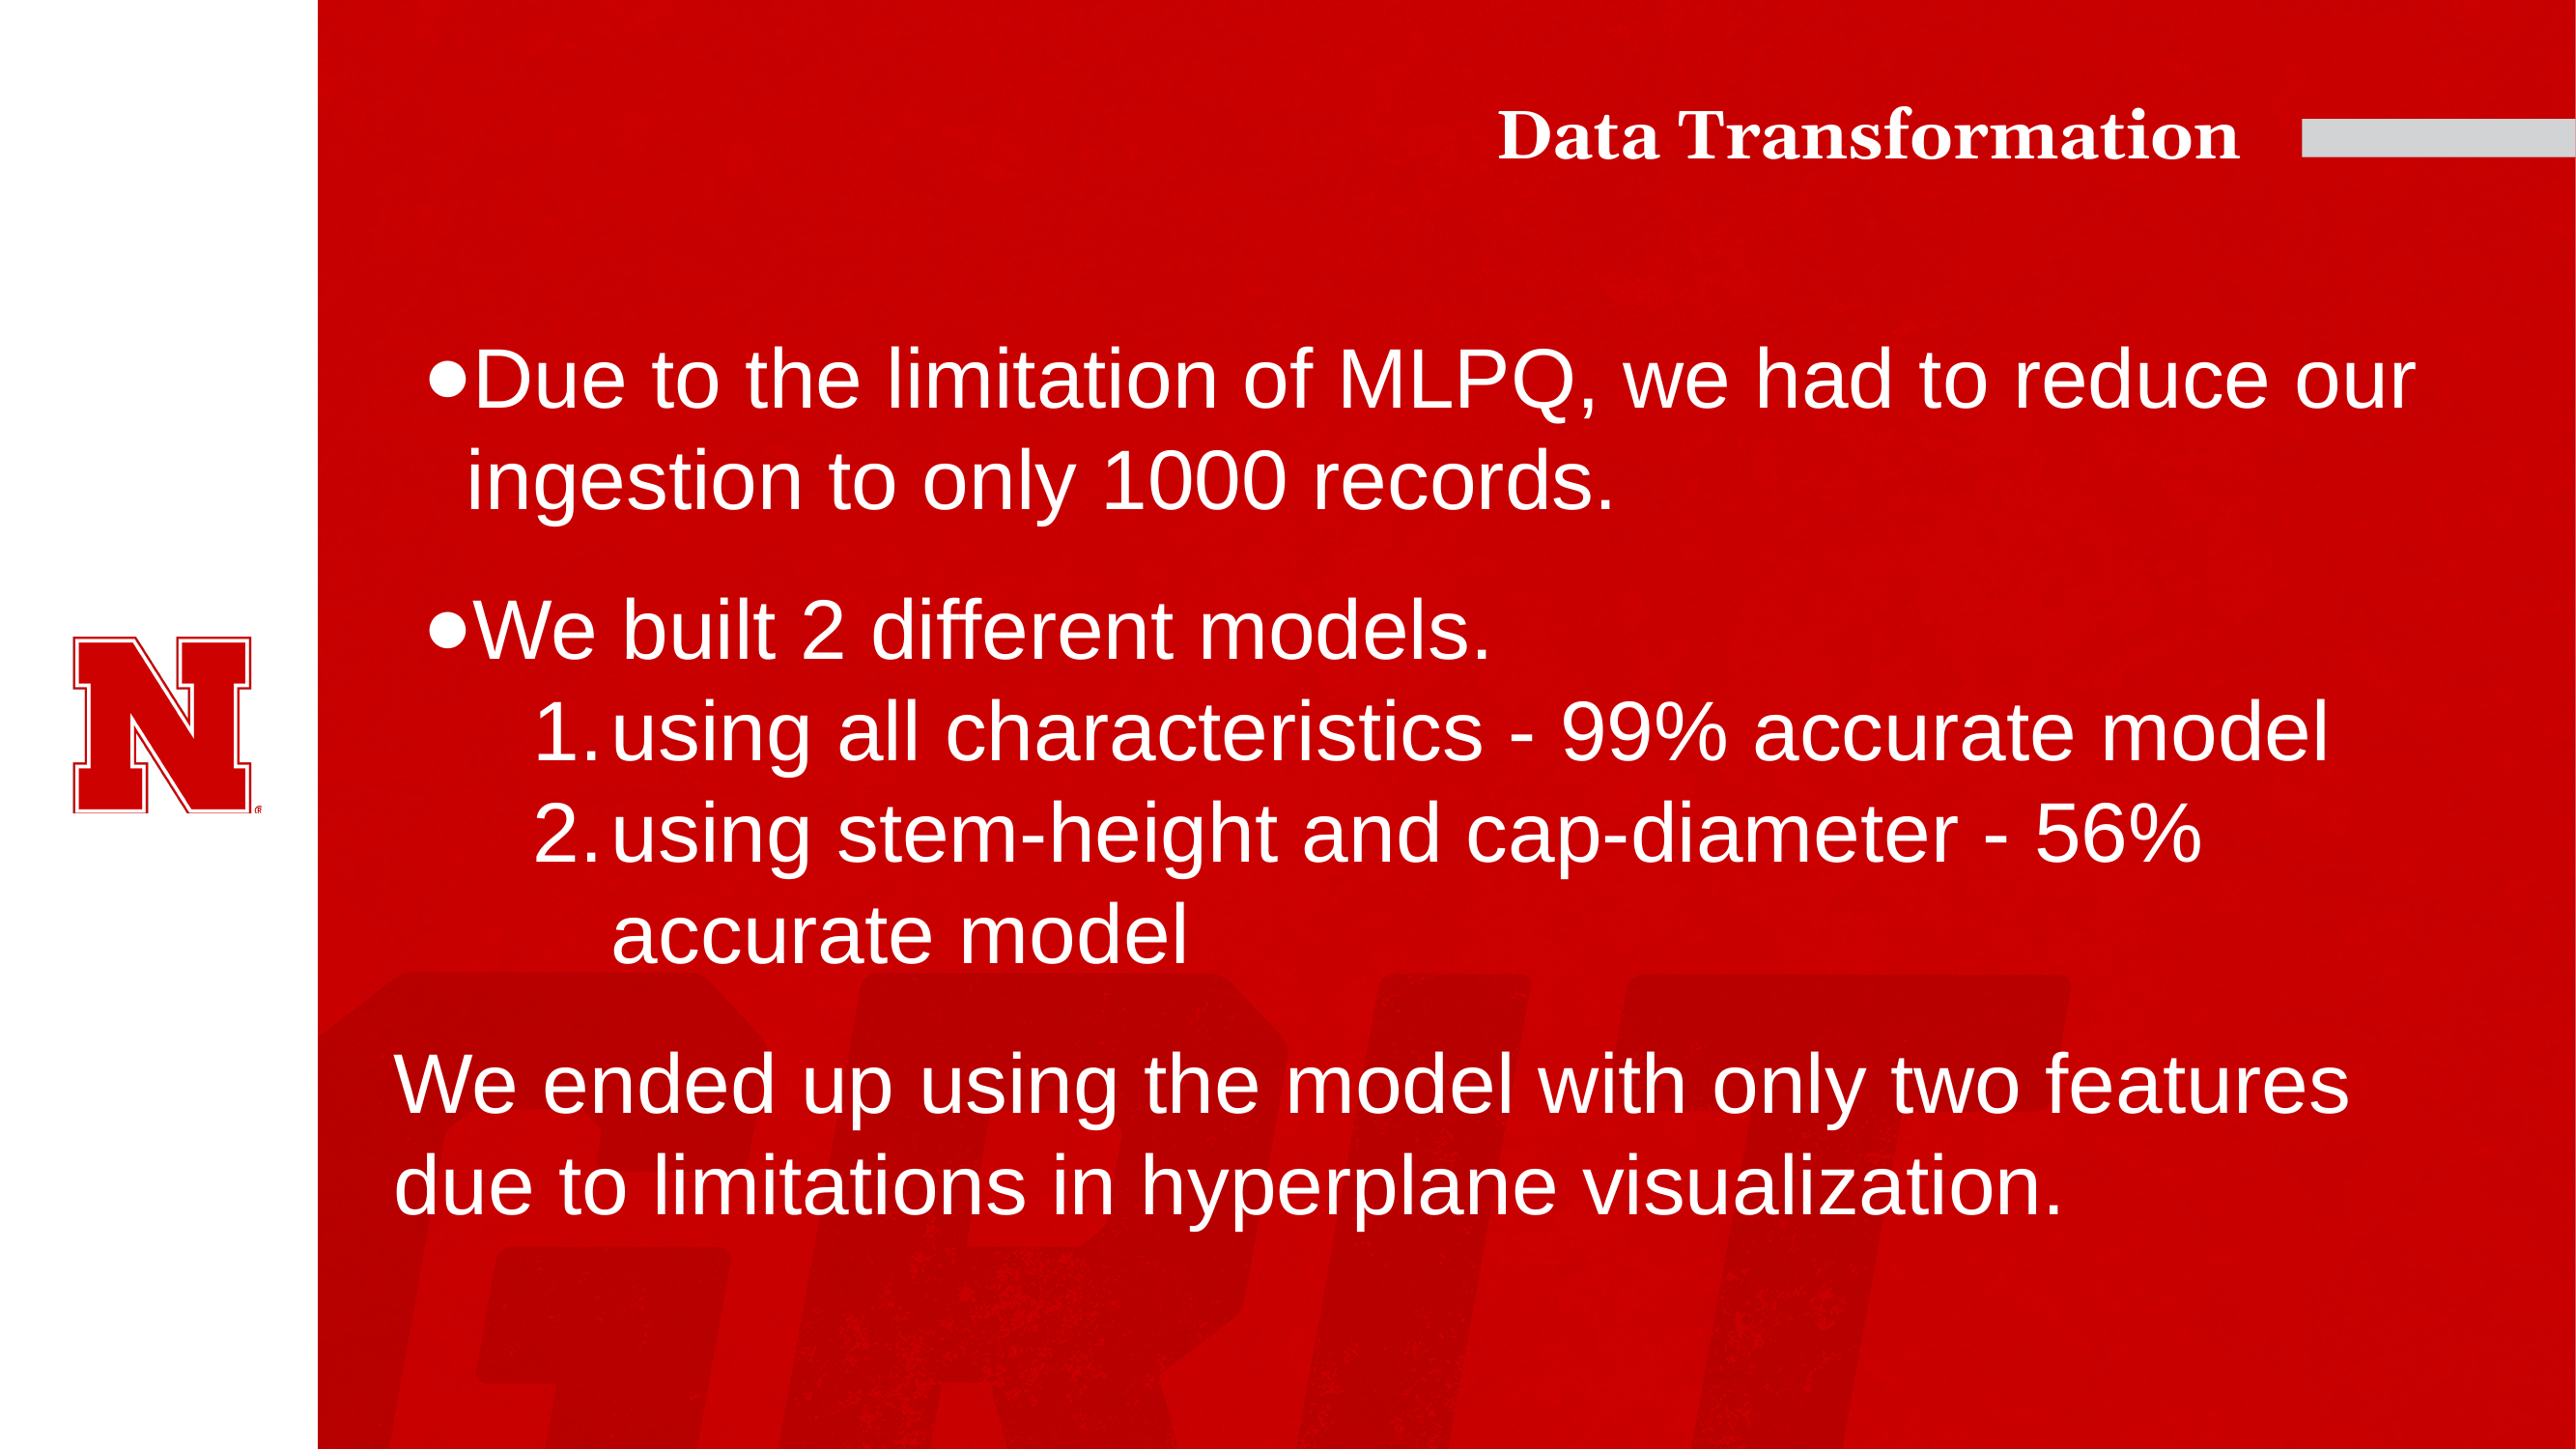

# Data Transformation

Due to the limitation of MLPQ, we had to reduce our ingestion to only 1000 records.

We built 2 different models.
using all characteristics - 99% accurate model
using stem-height and cap-diameter - 56% accurate model

We ended up using the model with only two features due to limitations in hyperplane visualization.